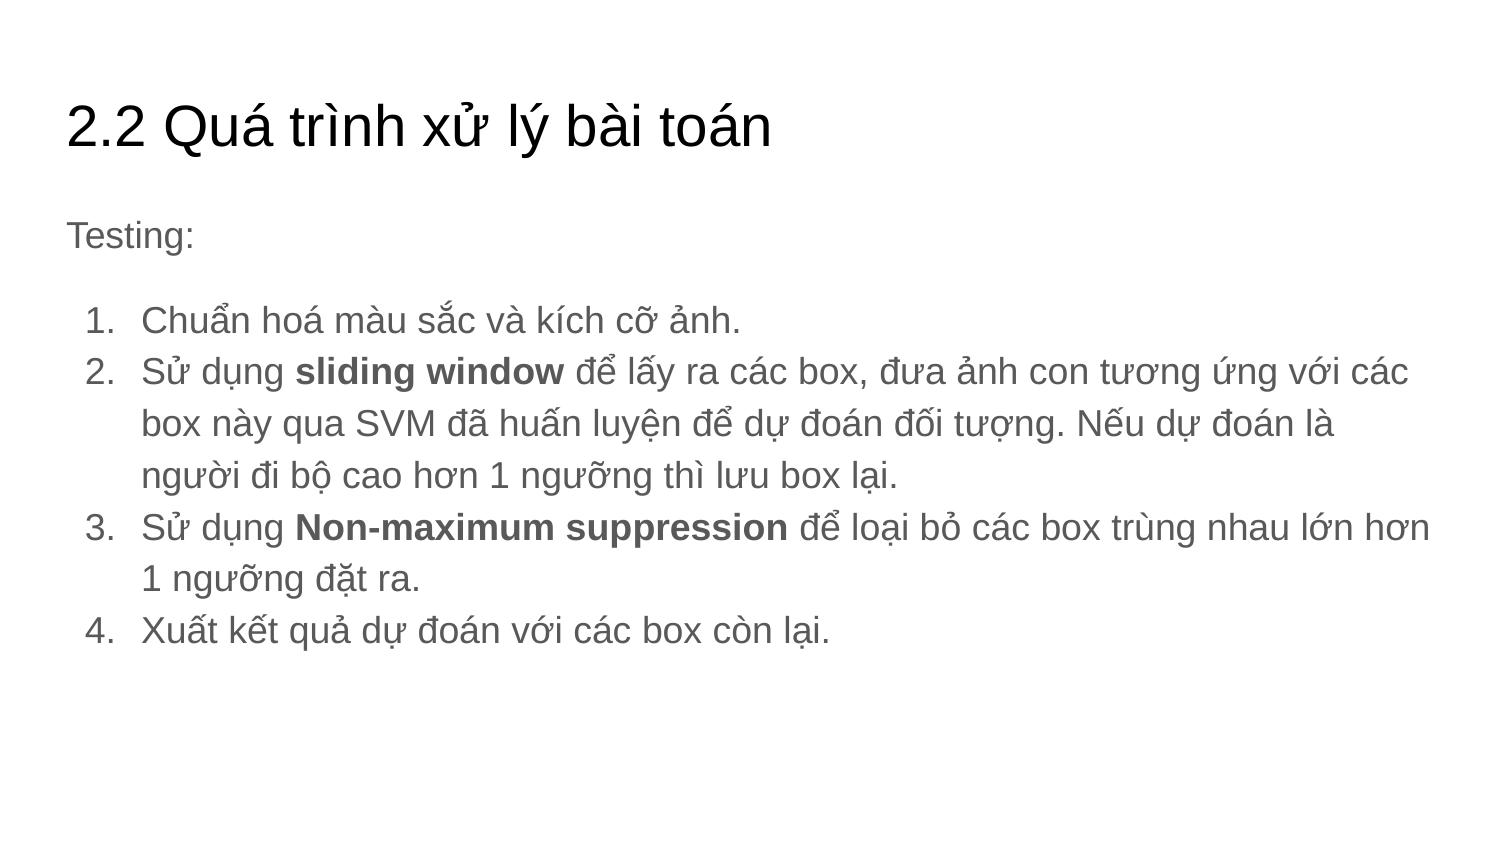

# 2.2 Quá trình xử lý bài toán
Testing:
Chuẩn hoá màu sắc và kích cỡ ảnh.
Sử dụng sliding window để lấy ra các box, đưa ảnh con tương ứng với các box này qua SVM đã huấn luyện để dự đoán đối tượng. Nếu dự đoán là người đi bộ cao hơn 1 ngưỡng thì lưu box lại.
Sử dụng Non-maximum suppression để loại bỏ các box trùng nhau lớn hơn 1 ngưỡng đặt ra.
Xuất kết quả dự đoán với các box còn lại.